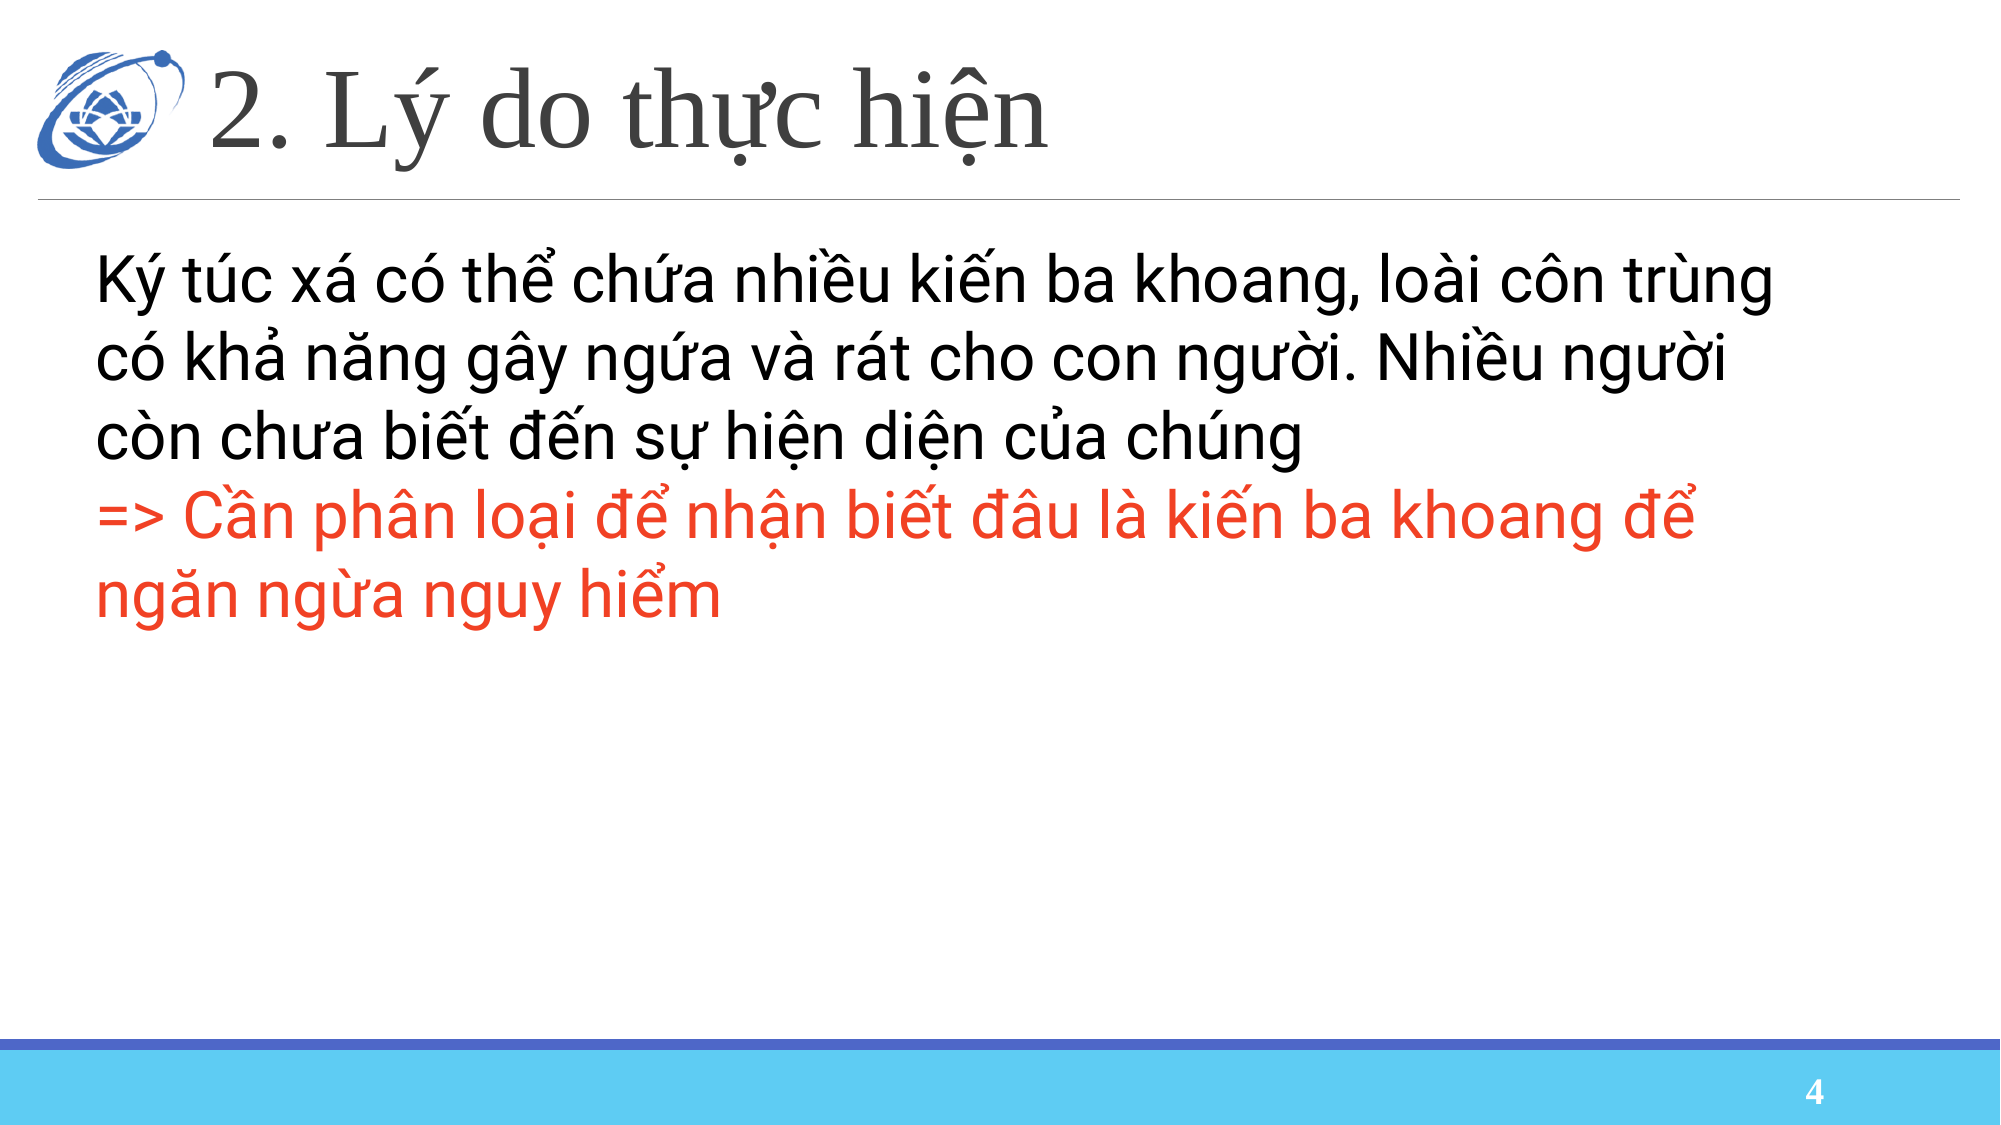

# 2. Lý do thực hiện
Ký túc xá có thể chứa nhiều kiến ba khoang, loài côn trùng có khả năng gây ngứa và rát cho con người. Nhiều người còn chưa biết đến sự hiện diện của chúng
=> Cần phân loại để nhận biết đâu là kiến ba khoang để ngăn ngừa nguy hiểm

4